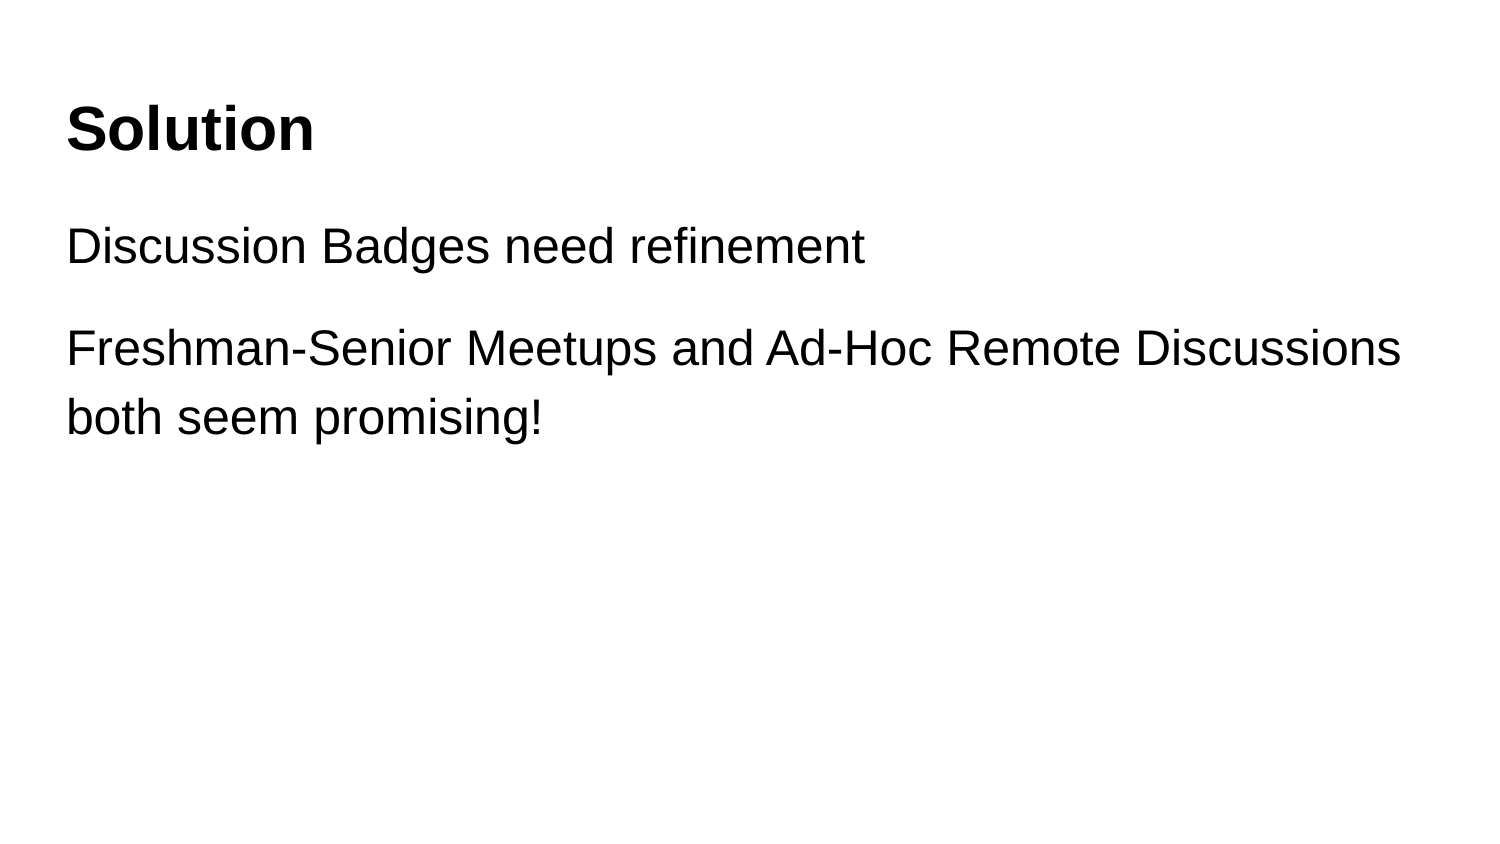

# Solution
Discussion Badges need refinement
Freshman-Senior Meetups and Ad-Hoc Remote Discussions both seem promising!